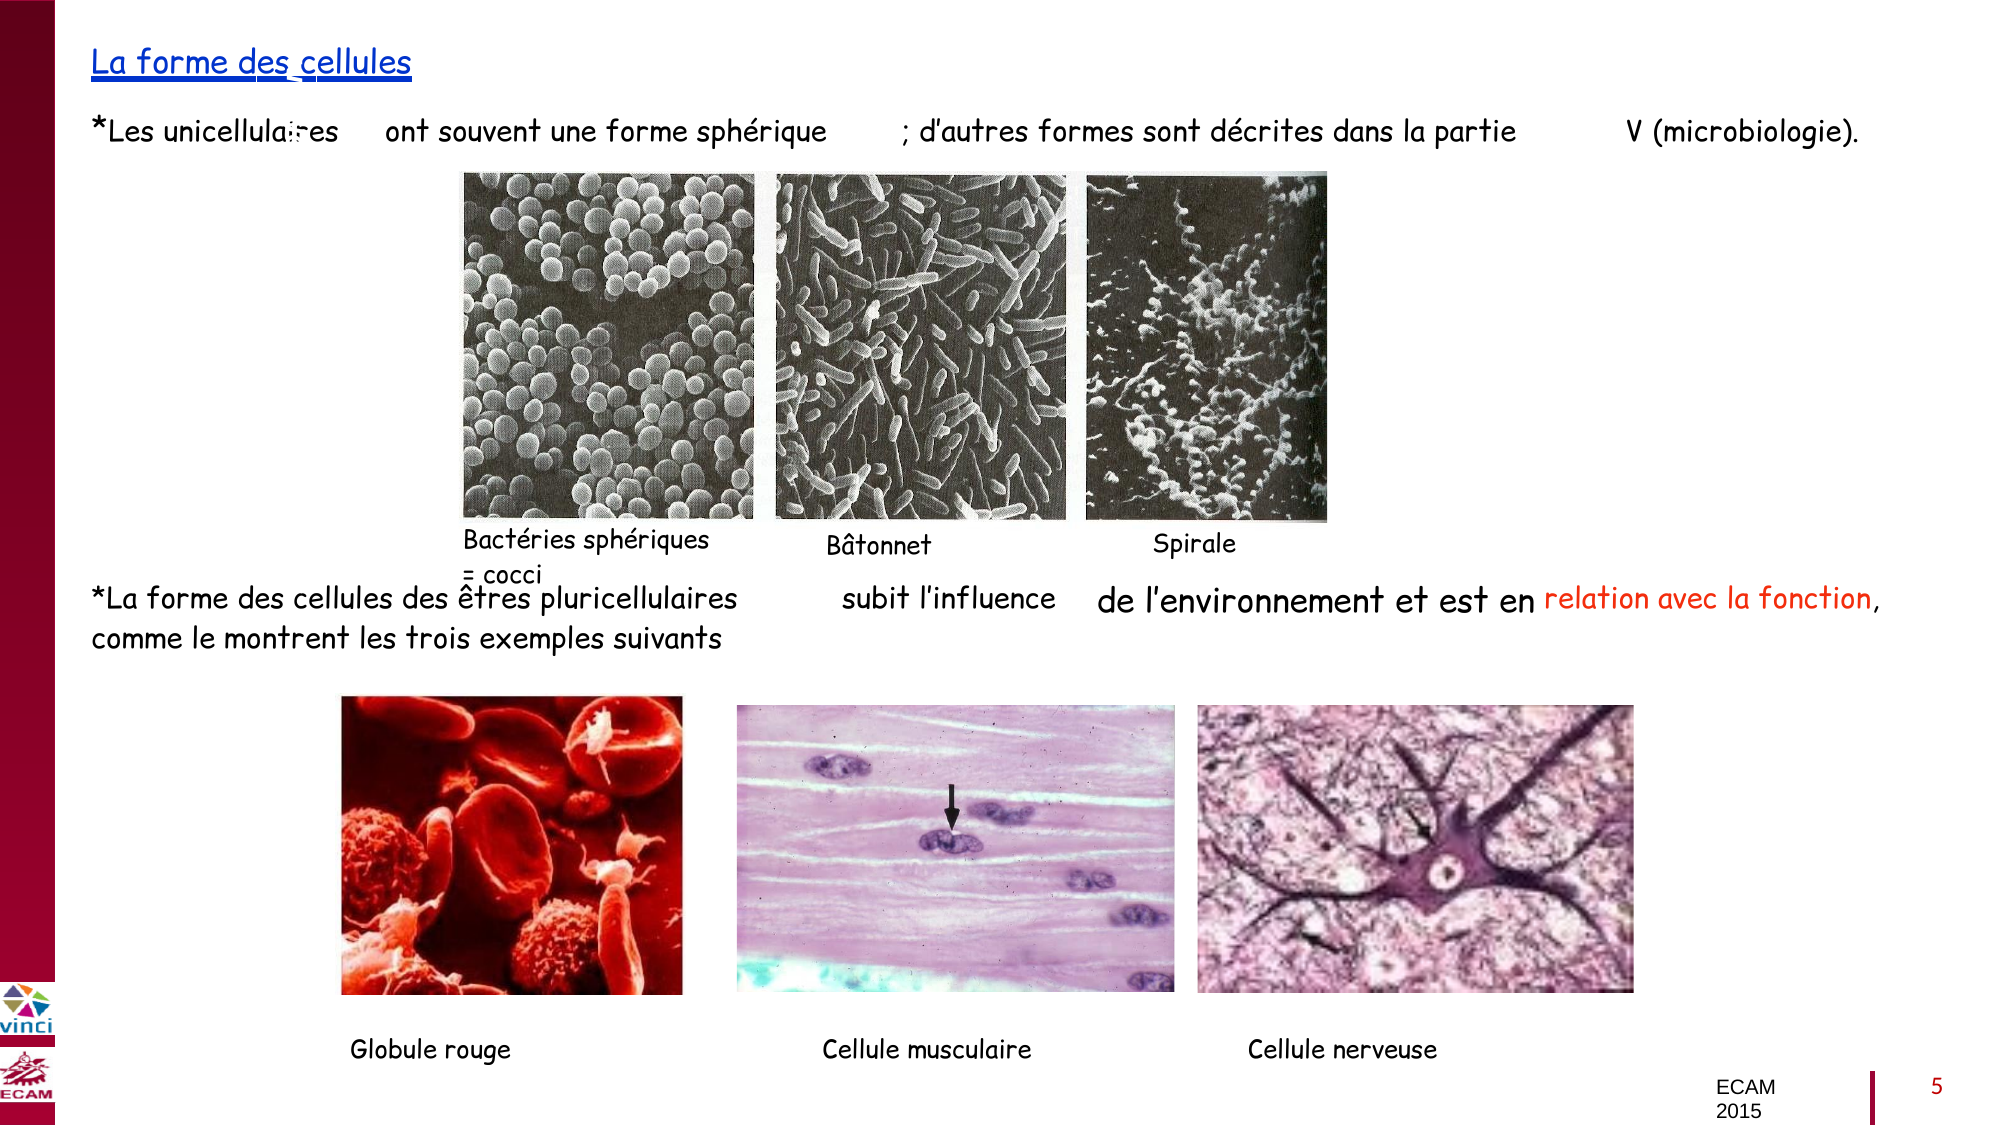

La forme des cellules

*Les unicellulaires
ont souvent une forme sphérique
; d’autres formes sont décrites dans la partie
V (microbiologie).

B2040-Chimie du vivant et environnement
Bactéries sphériques
Spirale
de l’environnement et est en
Bâtonnet
= cocci
*La forme des cellules des êtres pluricellulaires
comme le montrent les trois exemples suivants
subit l’influence
relation avec la fonction,

Globule rouge
Cellule musculaire
Cellule nerveuse

5
ECAM 2015